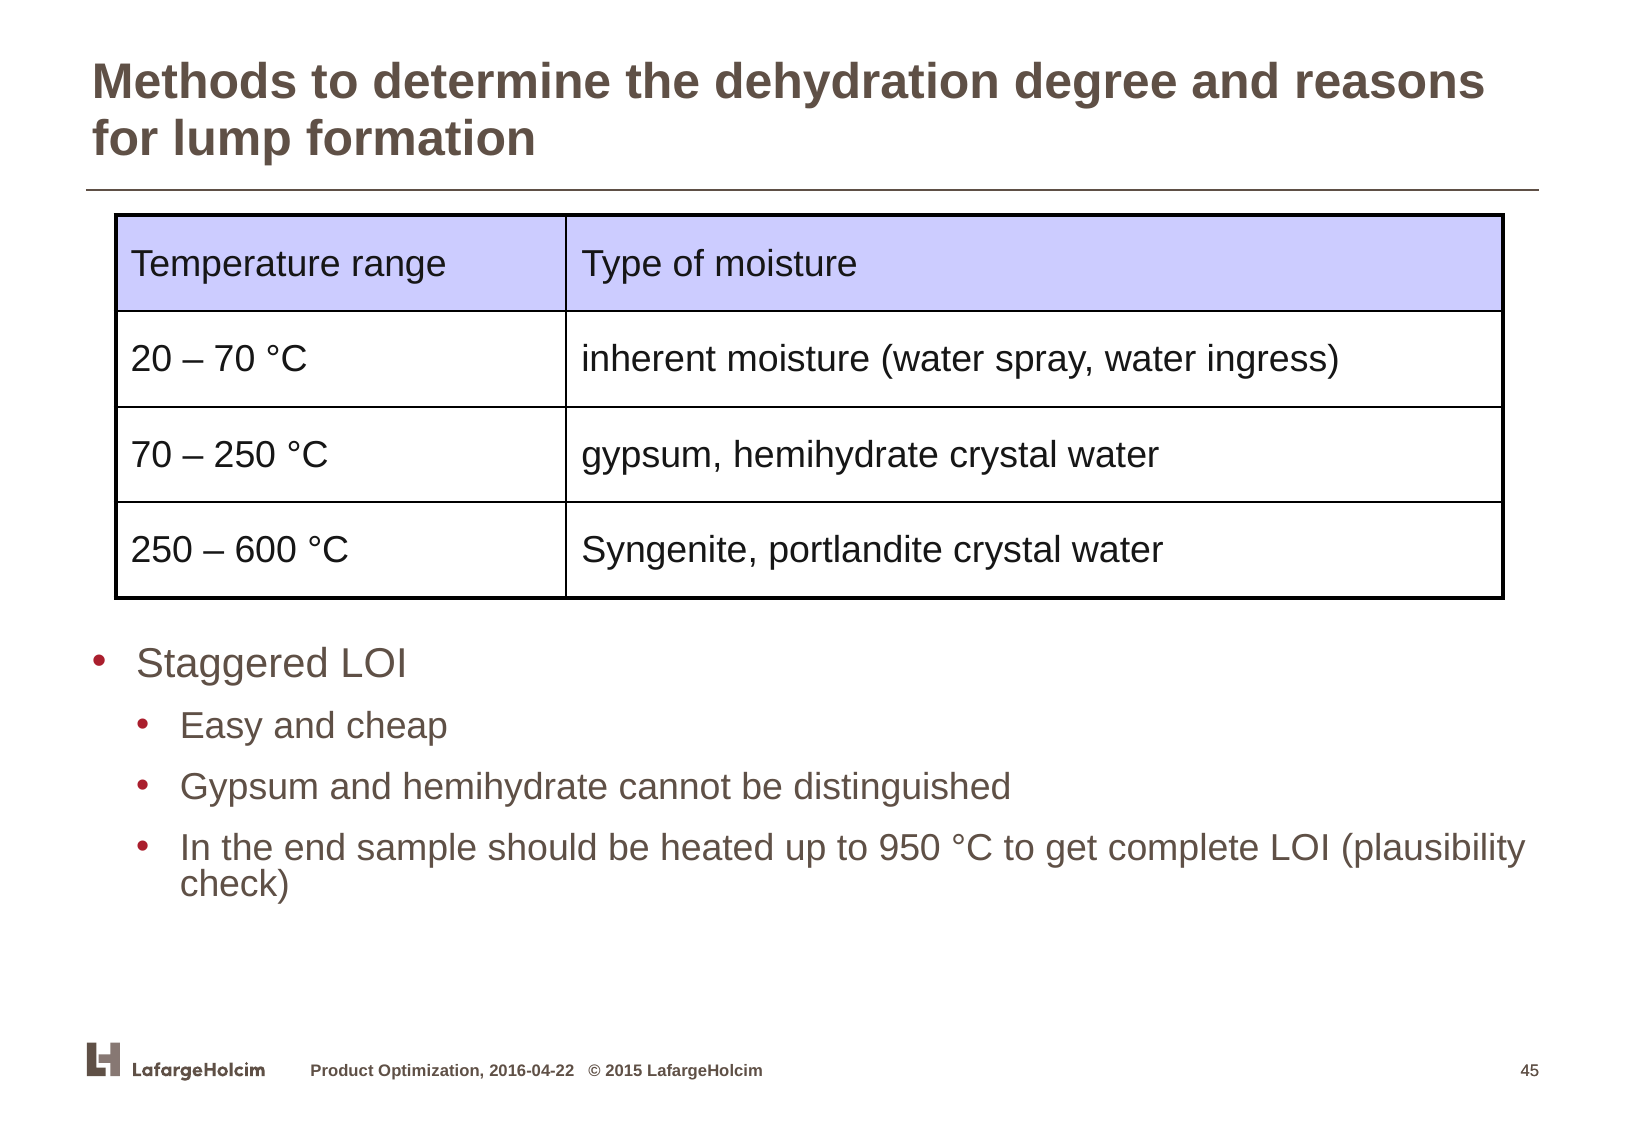

Methods to determine the dehydration degree and reasons for lump formation
| Temperature range | Type of moisture |
| --- | --- |
| 20 – 70 °C | inherent moisture (water spray, water ingress) |
| 70 – 250 °C | gypsum, hemihydrate crystal water |
| 250 – 600 °C | Syngenite, portlandite crystal water |
Staggered LOI
Easy and cheap
Gypsum and hemihydrate cannot be distinguished
In the end sample should be heated up to 950 °C to get complete LOI (plausibility check)

Product Optimization, 2016-04-22   © 2015 LafargeHolcim
45
45